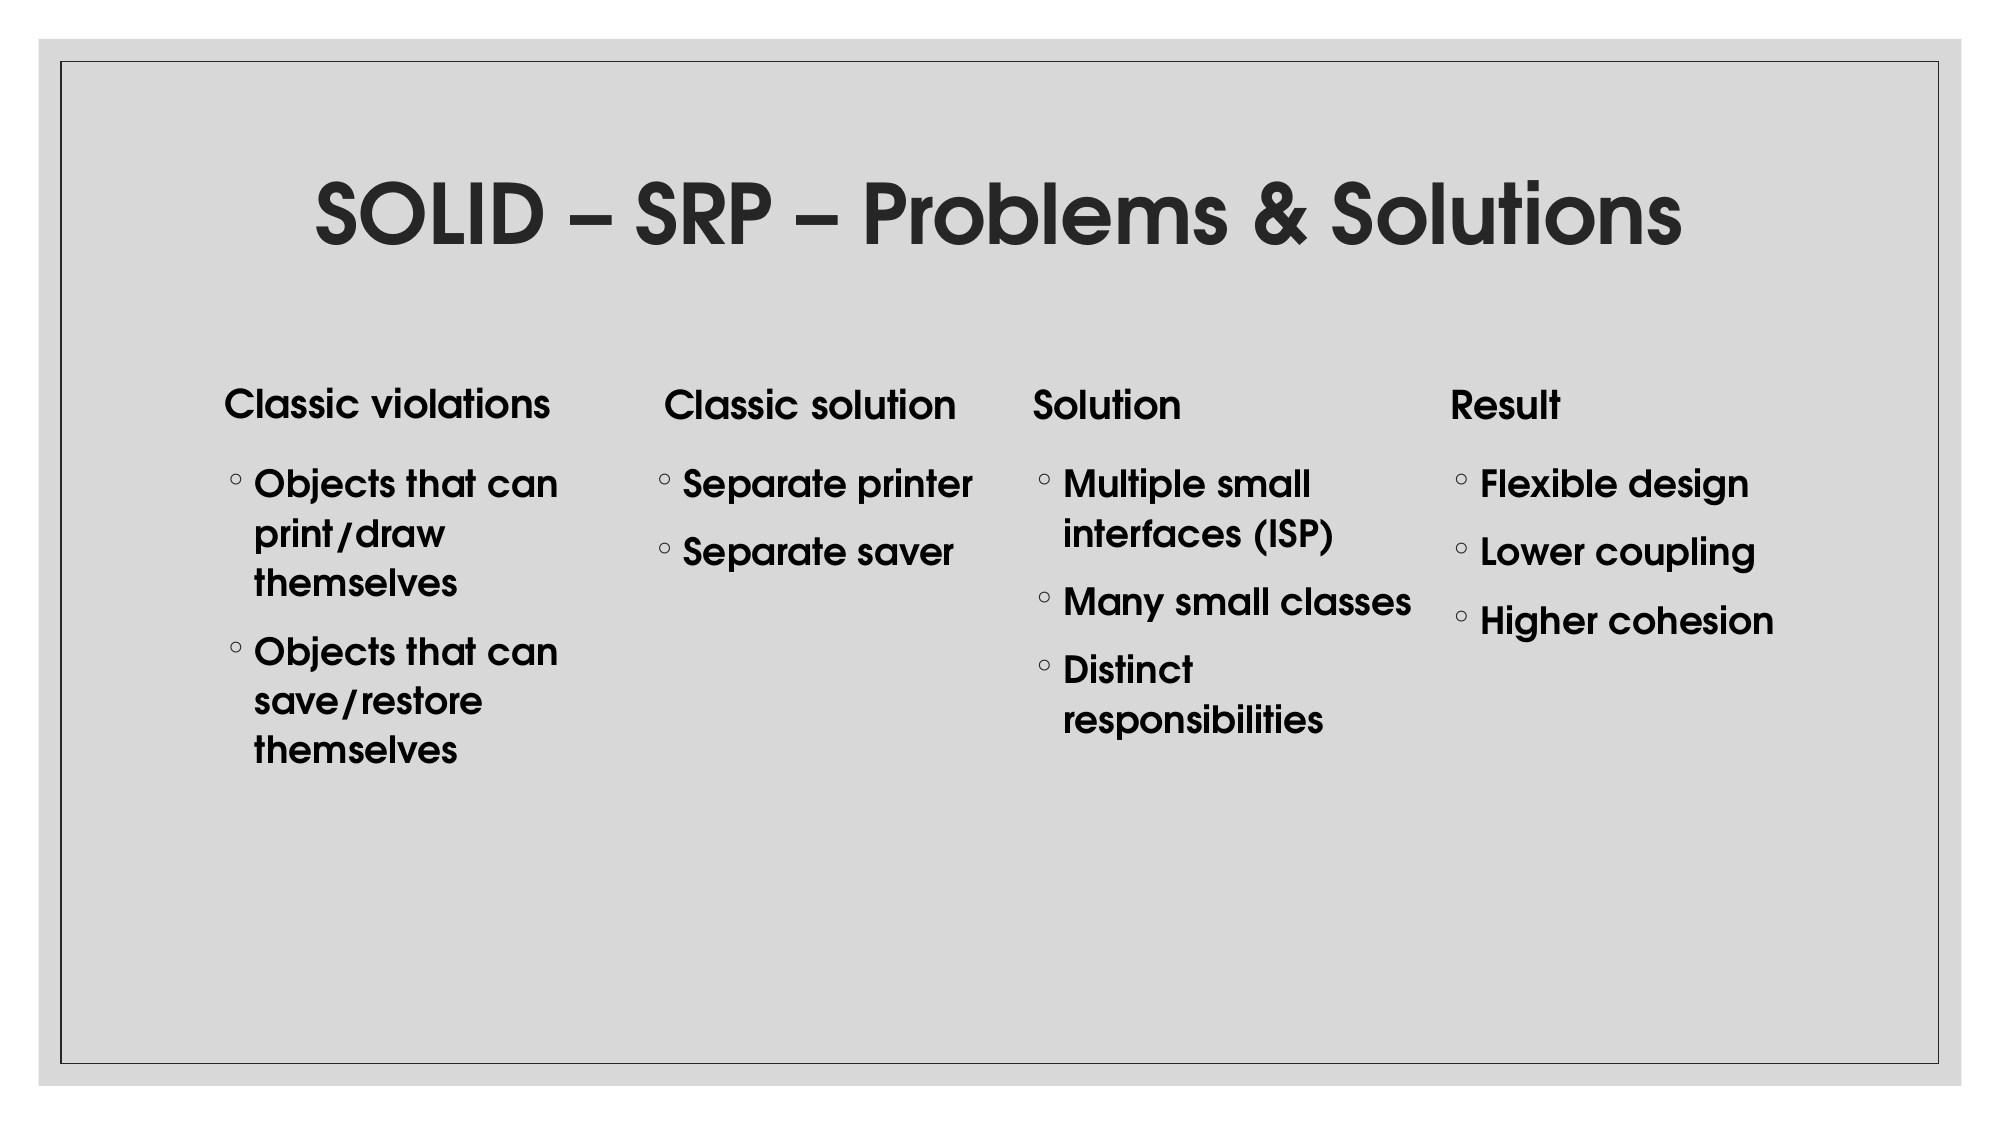

# SOLID – SRP – Problems & Solutions
Classic violations
 Classic solution
Solution
Result
Objects that can print/draw themselves
Objects that can save/restore themselves
Separate printer
Separate saver
Multiple small interfaces (ISP)
Many small classes
Distinct responsibilities
Flexible design
Lower coupling
Higher cohesion